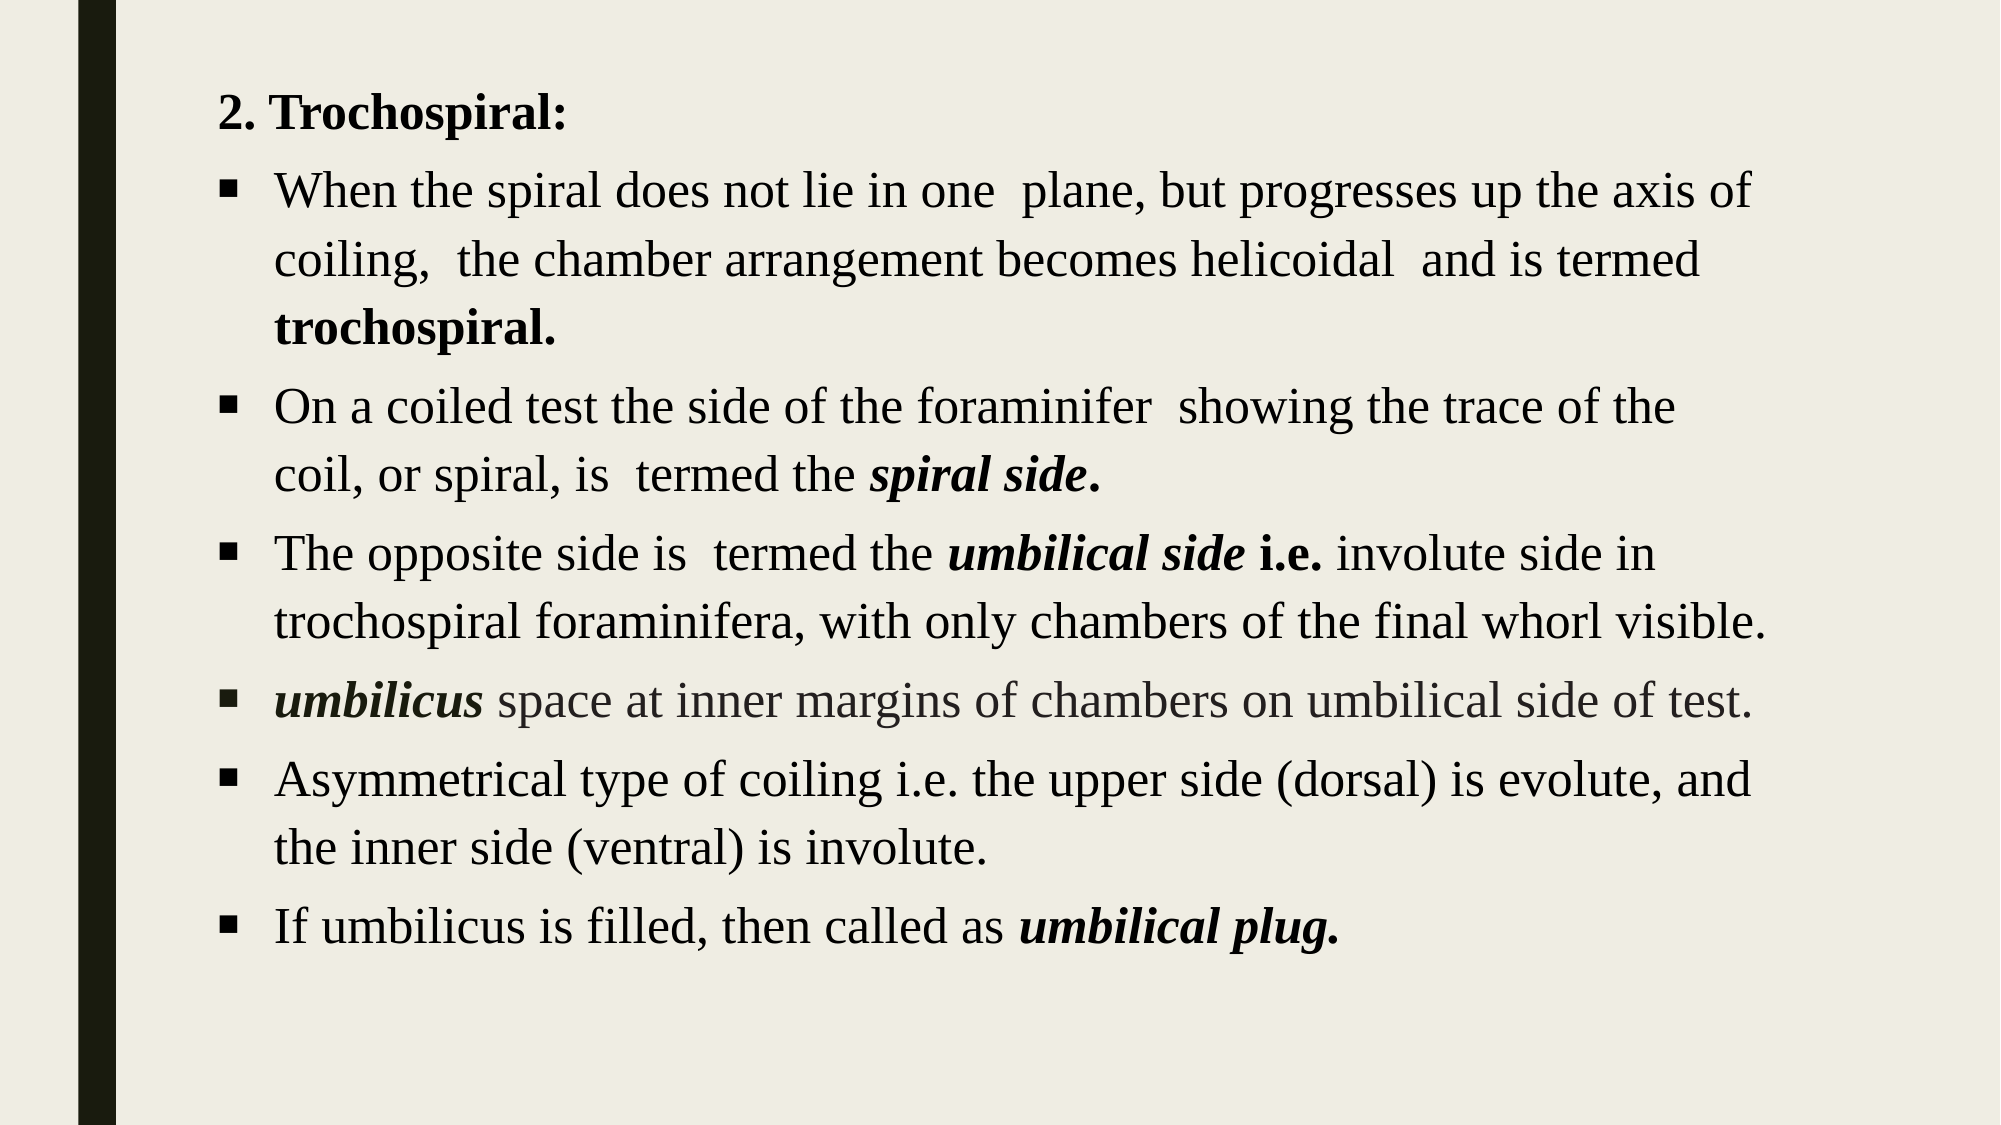

2. Trochospiral:
When the spiral does not lie in one  plane, but progresses up the axis of coiling,  the chamber arrangement becomes helicoidal  and is termed trochospiral.
On a coiled test the side of the foraminifer  showing the trace of the coil, or spiral, is  termed the spiral side.
The opposite side is  termed the umbilical side i.e. involute side in trochospiral foraminifera, with only chambers of the final whorl visible.
umbilicus space at inner margins of chambers on umbilical side of test.
Asymmetrical type of coiling i.e. the upper side (dorsal) is evolute, and the inner side (ventral) is involute.
If umbilicus is filled, then called as umbilical plug.
#